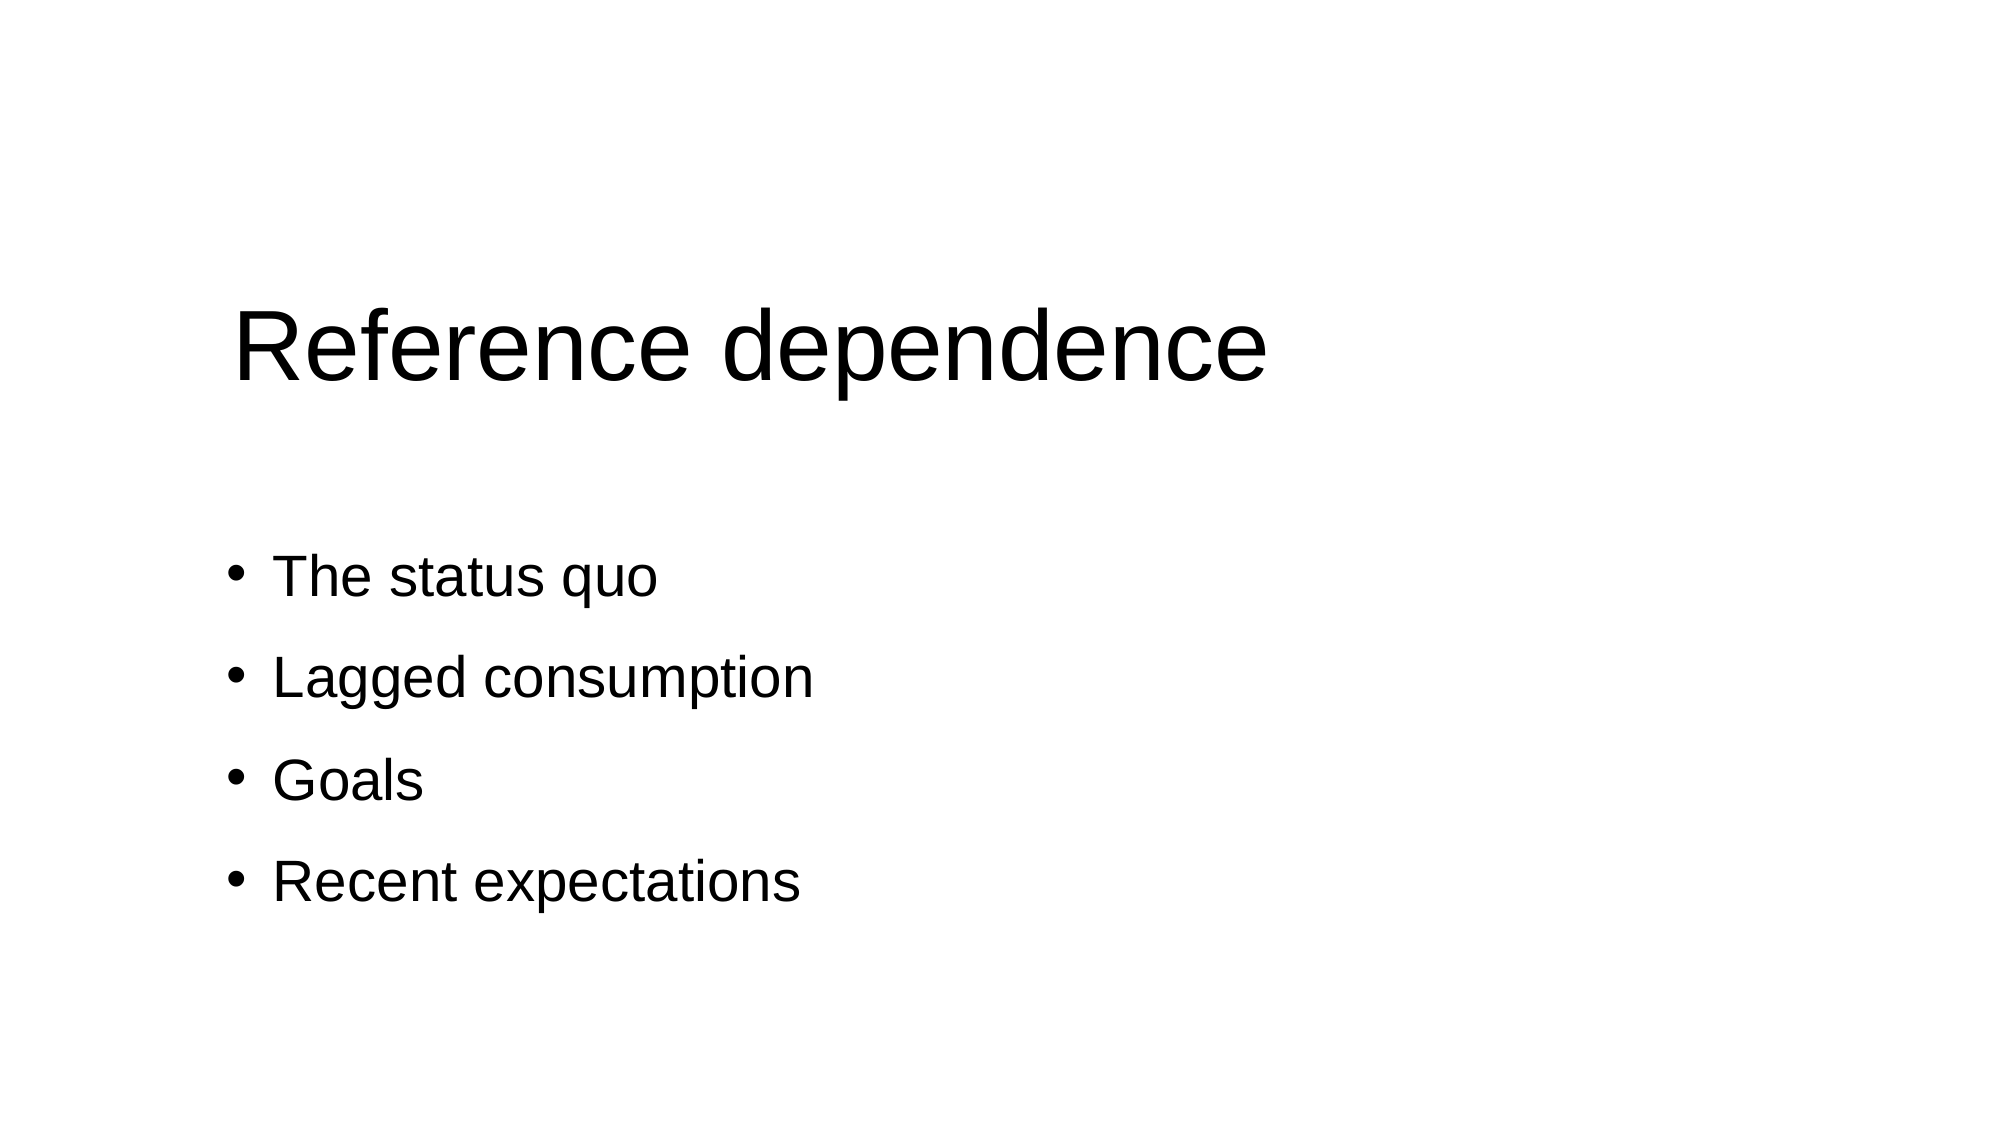

Reference dependence
The status quo
Lagged consumption
Goals
Recent expectations